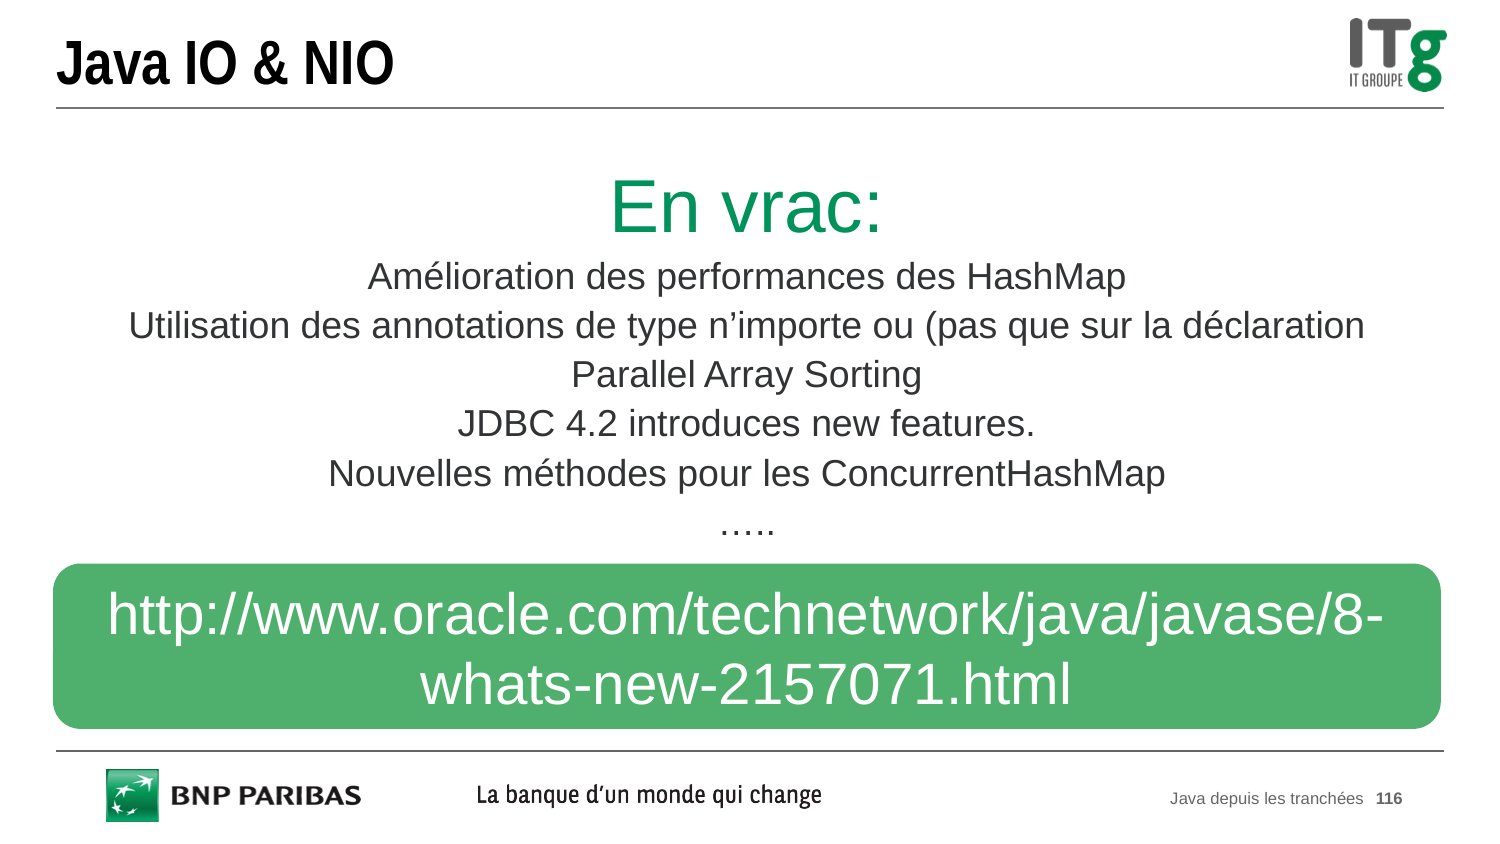

# Java IO & NIO
En vrac:
Amélioration des performances des HashMap
Utilisation des annotations de type n’importe ou (pas que sur la déclaration
Parallel Array Sorting
JDBC 4.2 introduces new features.
Nouvelles méthodes pour les ConcurrentHashMap
…..
http://www.oracle.com/technetwork/java/javase/8-whats-new-2157071.html
Java depuis les tranchées
116